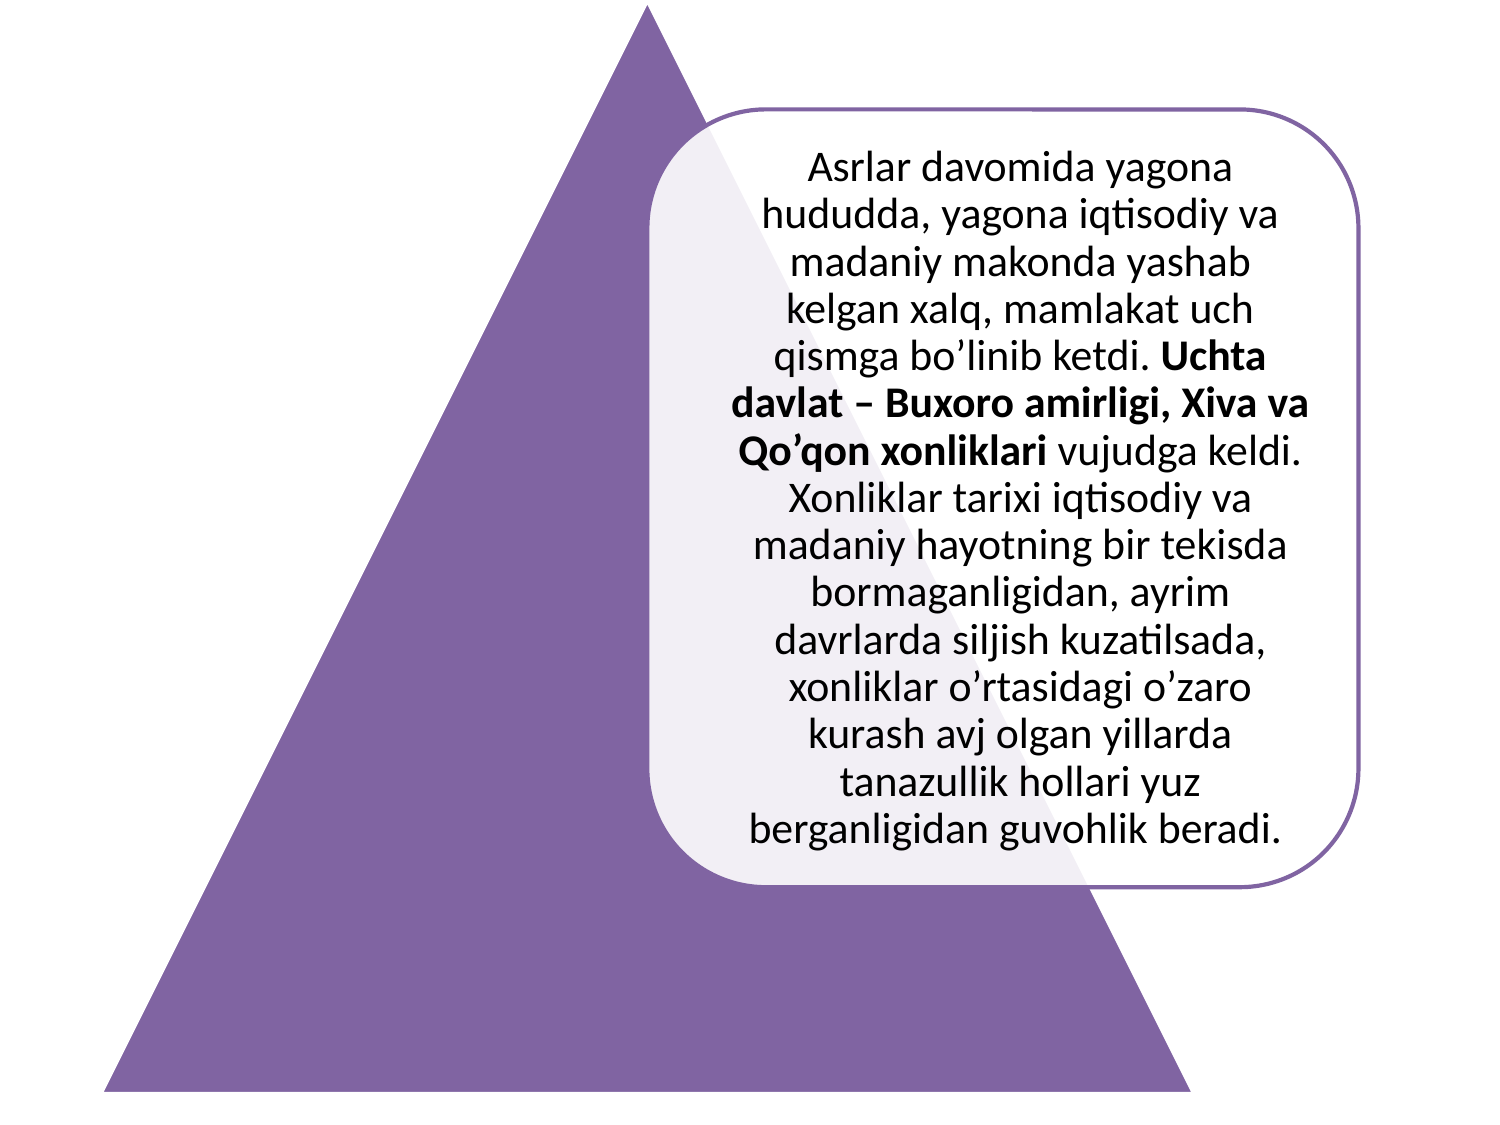

Asrlar davomida yagona hududda, yagona iqtisodiy va madaniy makonda yashab kelgan xalq, mamlakat uch qismga bo’linib ketdi. Uchta davlat – Buxoro amirligi, Xiva va Qo’qon xonliklari vujudga keldi. Xonliklar tarixi iqtisodiy va madaniy hayotning bir tekisda bormaganligidan, ayrim davrlarda siljish kuzatilsada, xonliklar o’rtasidagi o’zaro kurash avj olgan yillarda tanazullik hollari yuz berganligidan guvohlik beradi.